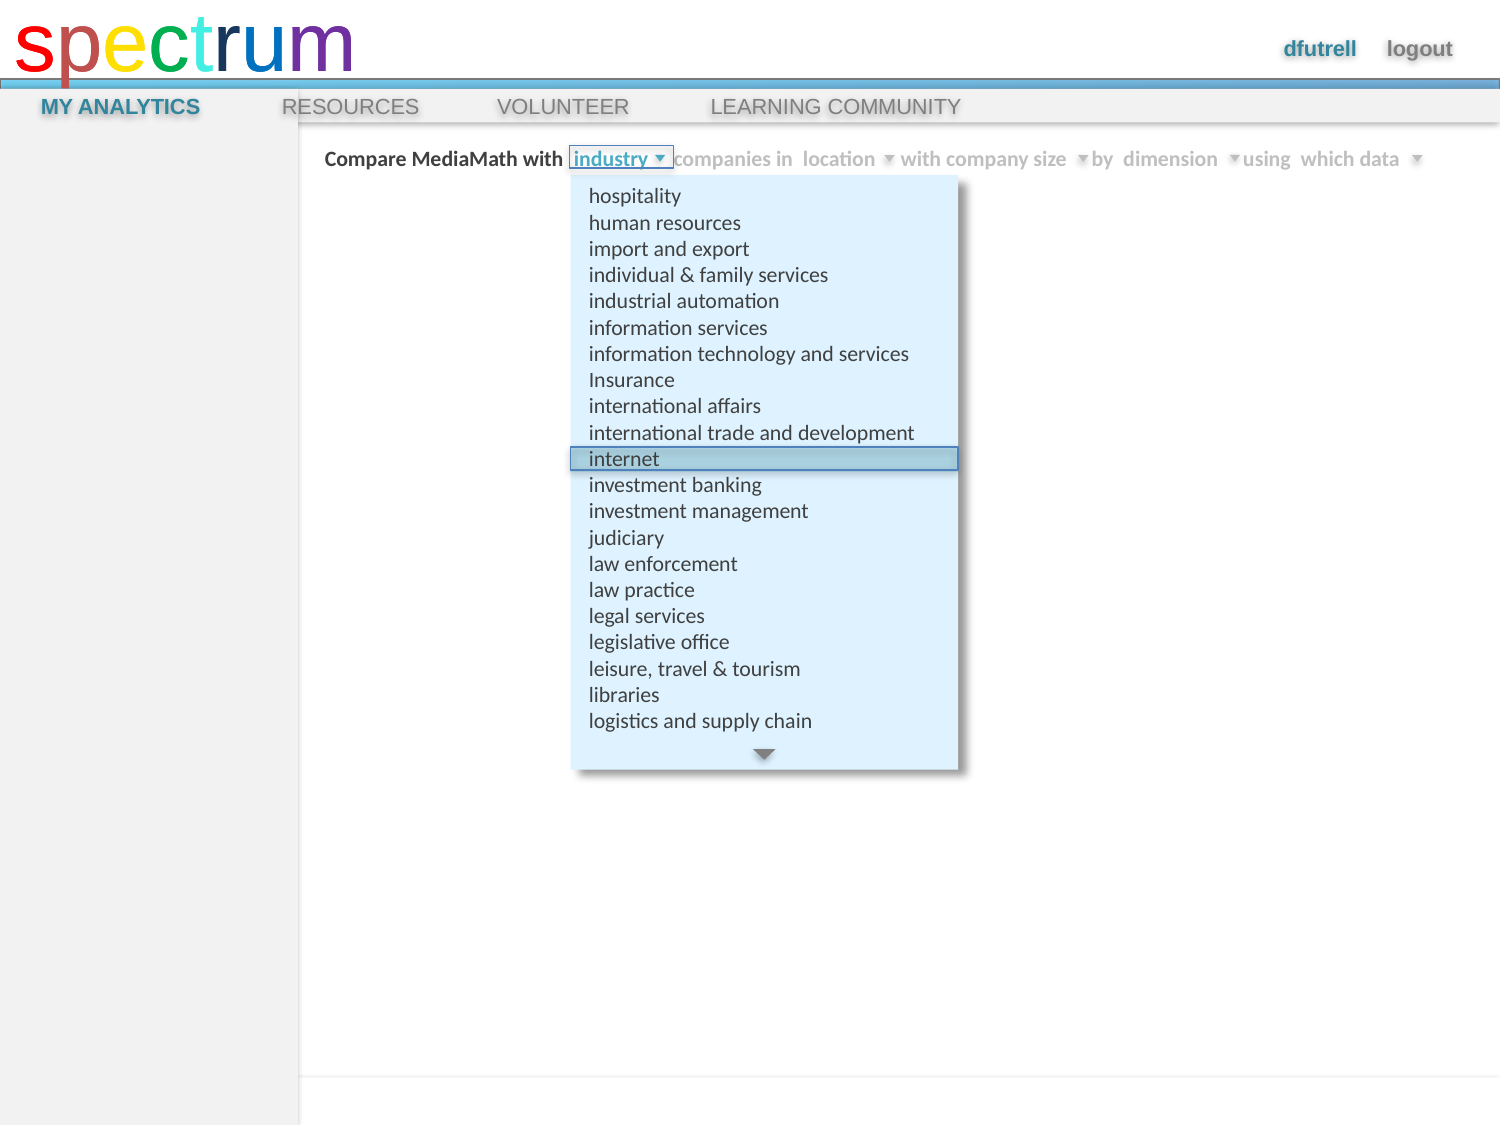

spectrum
MY ANALYTICS
RESOURCES
VOLUNTEER
LEARNING COMMUNITY

Compare MediaMath with  industry     companies in  location     with company size     by  dimension     using  which data

hospitality
human resources
import and export
individual & family services
industrial automation
information services
information technology and services
Insurance
international affairs
international trade and development
internet
investment banking
investment management
judiciary
law enforcement
law practice
legal services
legislative office
leisure, travel & tourism
libraries
logistics and supply chain